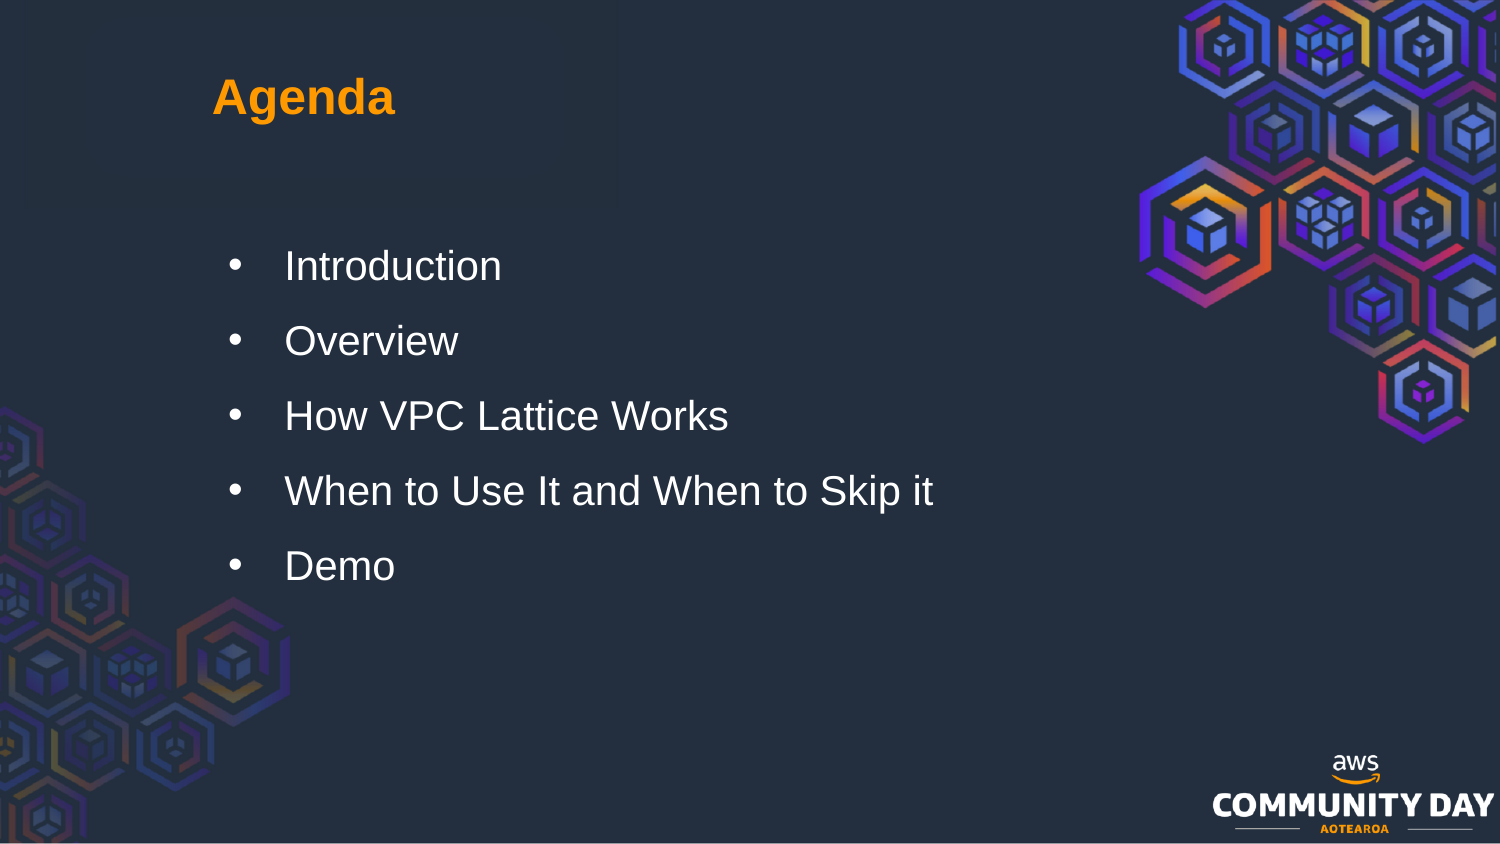

Agenda
Introduction
Overview
How VPC Lattice Works
When to Use It and When to Skip it
Demo